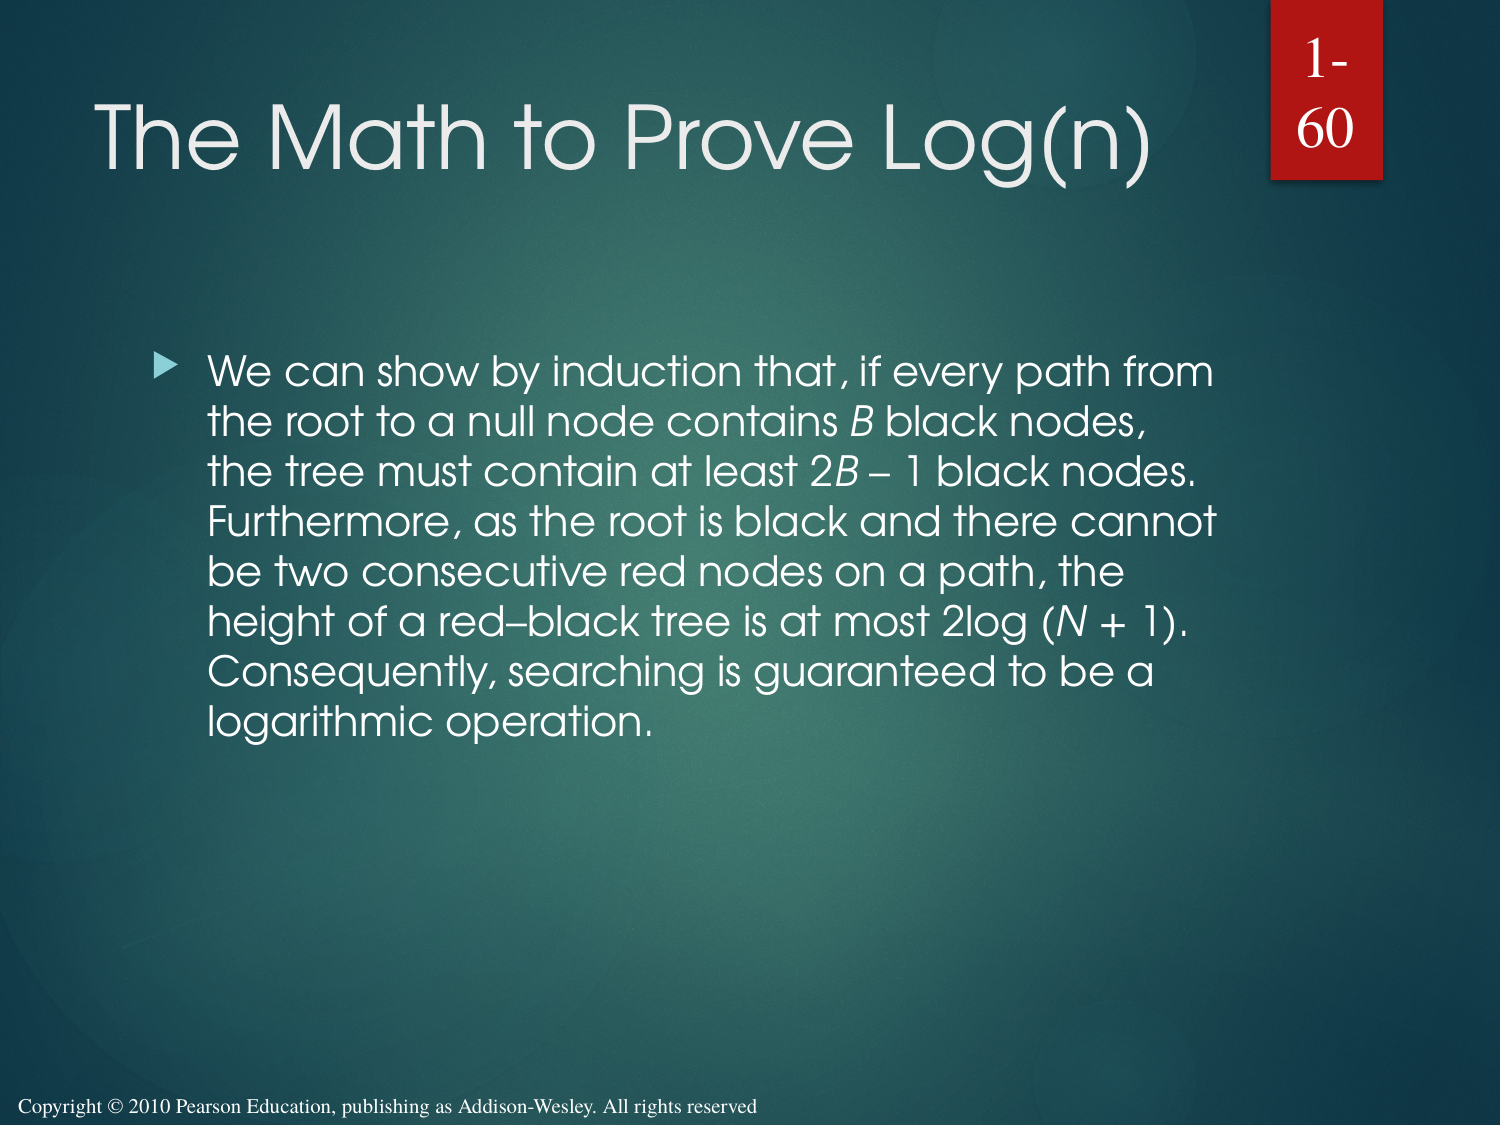

1-60
# The Math to Prove Log(n)
We can show by induction that, if every path from the root to a null node contains B black nodes, the tree must contain at least 2B – 1 black nodes. Furthermore, as the root is black and there cannot be two consecutive red nodes on a path, the height of a red–black tree is at most 2log (N + 1). Consequently, searching is guaranteed to be a logarithmic operation.